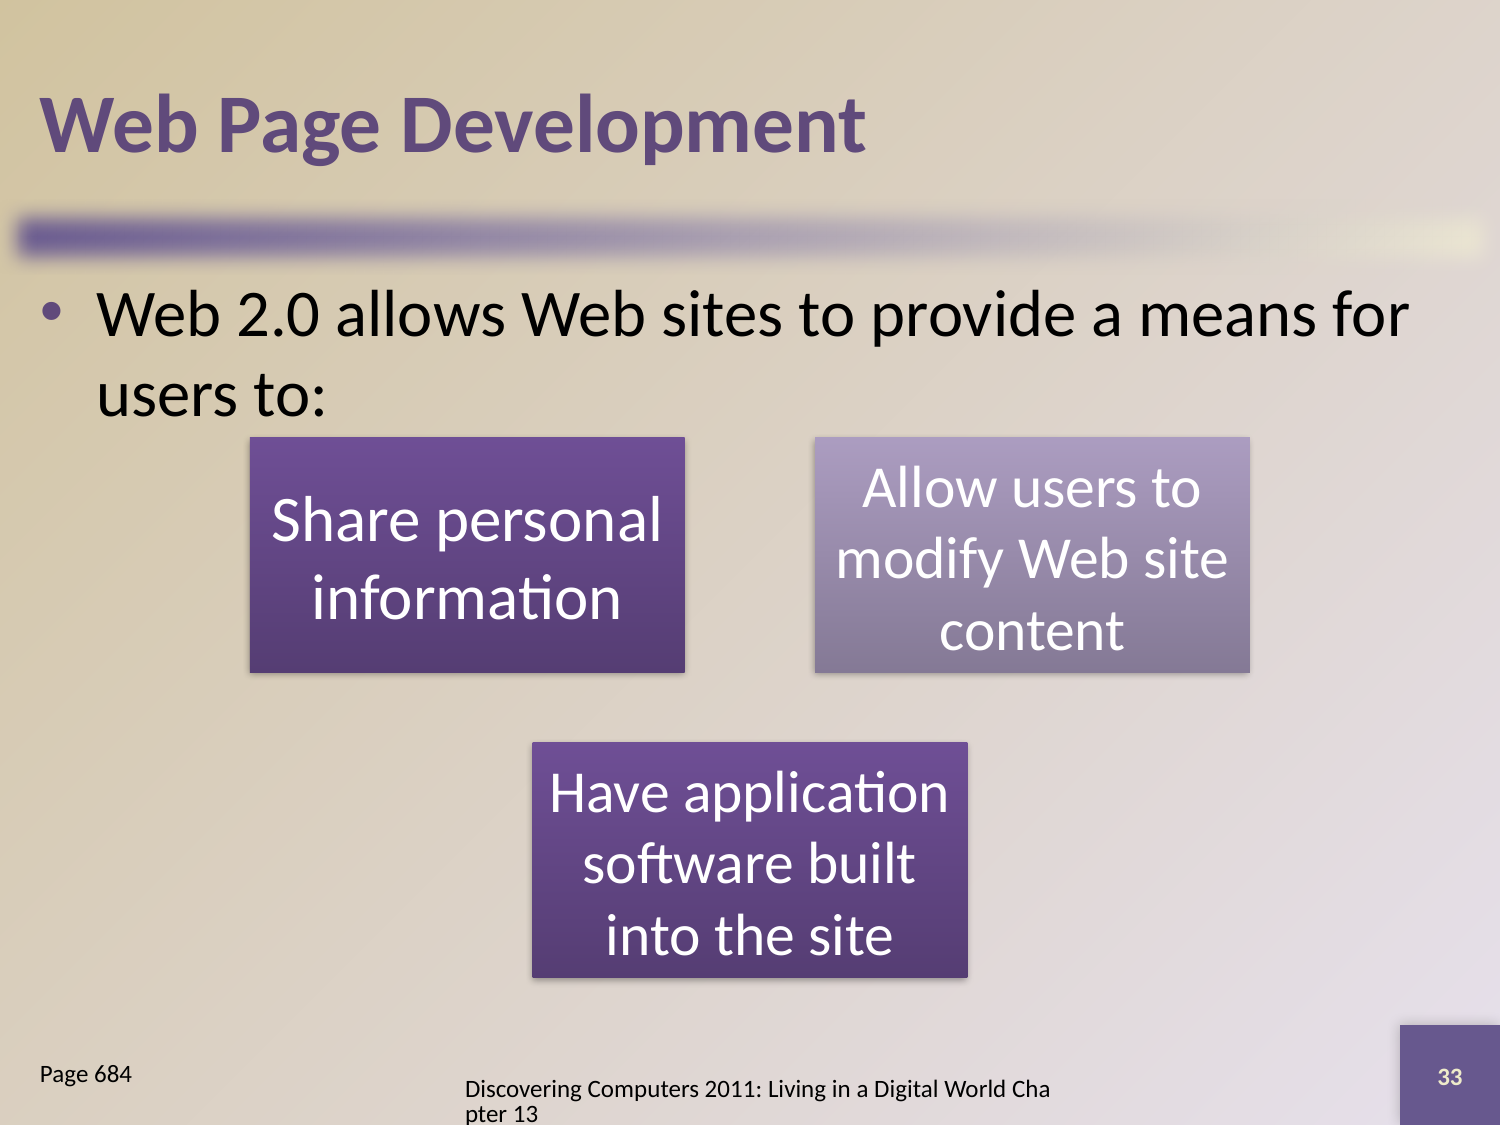

# Web Page Development
Web 2.0 allows Web sites to provide a means for users to:
Share personal information
Allow users to modify Web site content
Have application software built into the site
33
Page 684
Discovering Computers 2011: Living in a Digital World Chapter 13